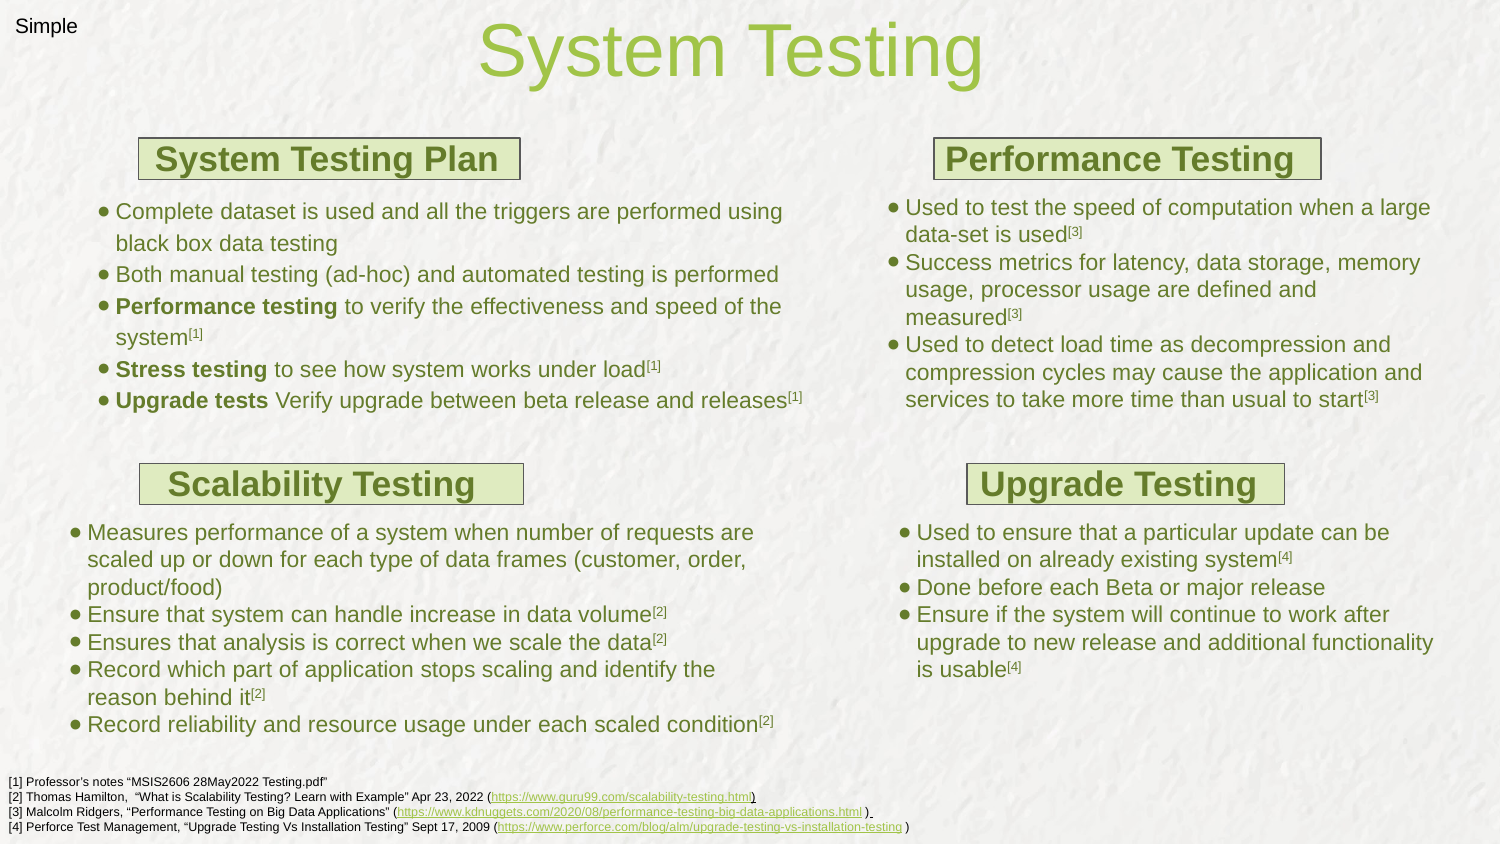

Simple
System Testing
# System Testing Plan
Performance Testing

Complete dataset is used and all the triggers are performed using black box data testing
Both manual testing (ad-hoc) and automated testing is performed
Performance testing to verify the effectiveness and speed of the system[1]
Stress testing to see how system works under load[1]
Upgrade tests Verify upgrade between beta release and releases[1]
Used to test the speed of computation when a large data-set is used[3]
Success metrics for latency, data storage, memory usage, processor usage are defined and measured[3]
Used to detect load time as decompression and compression cycles may cause the application and services to take more time than usual to start[3]

Scalability Testing
Upgrade Testing

Measures performance of a system when number of requests are scaled up or down for each type of data frames (customer, order, product/food)
Ensure that system can handle increase in data volume[2]
Ensures that analysis is correct when we scale the data[2]
Record which part of application stops scaling and identify the reason behind it[2]
Record reliability and resource usage under each scaled condition[2]

Used to ensure that a particular update can be installed on already existing system[4]
Done before each Beta or major release
Ensure if the system will continue to work after upgrade to new release and additional functionality is usable[4]
[1] Professor’s notes “MSIS2606 28May2022 Testing.pdf”
[2] Thomas Hamilton,  “What is Scalability Testing? Learn with Example” Apr 23, 2022 (https://www.guru99.com/scalability-testing.html)
[3] Malcolm Ridgers, “Performance Testing on Big Data Applications” (https://www.kdnuggets.com/2020/08/performance-testing-big-data-applications.html )
[4] Perforce Test Management, “Upgrade Testing Vs Installation Testing” Sept 17, 2009 (https://www.perforce.com/blog/alm/upgrade-testing-vs-installation-testing )